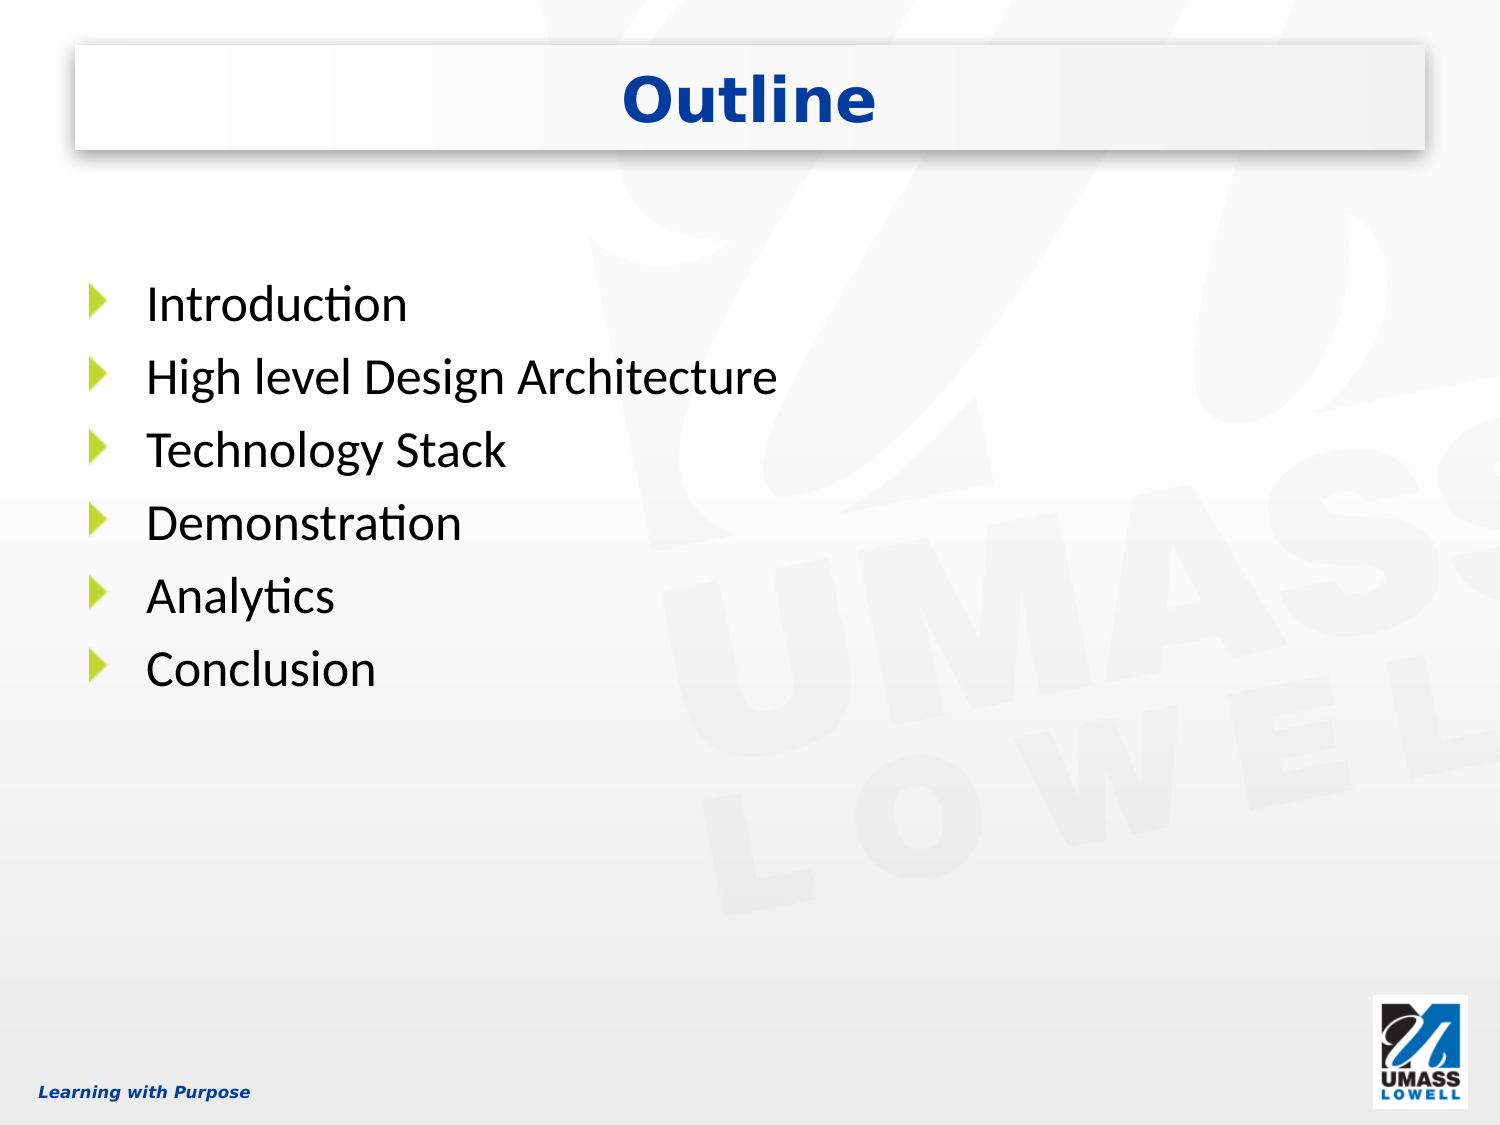

# Outline
Introduction
High level Design Architecture
Technology Stack
Demonstration
Analytics
Conclusion